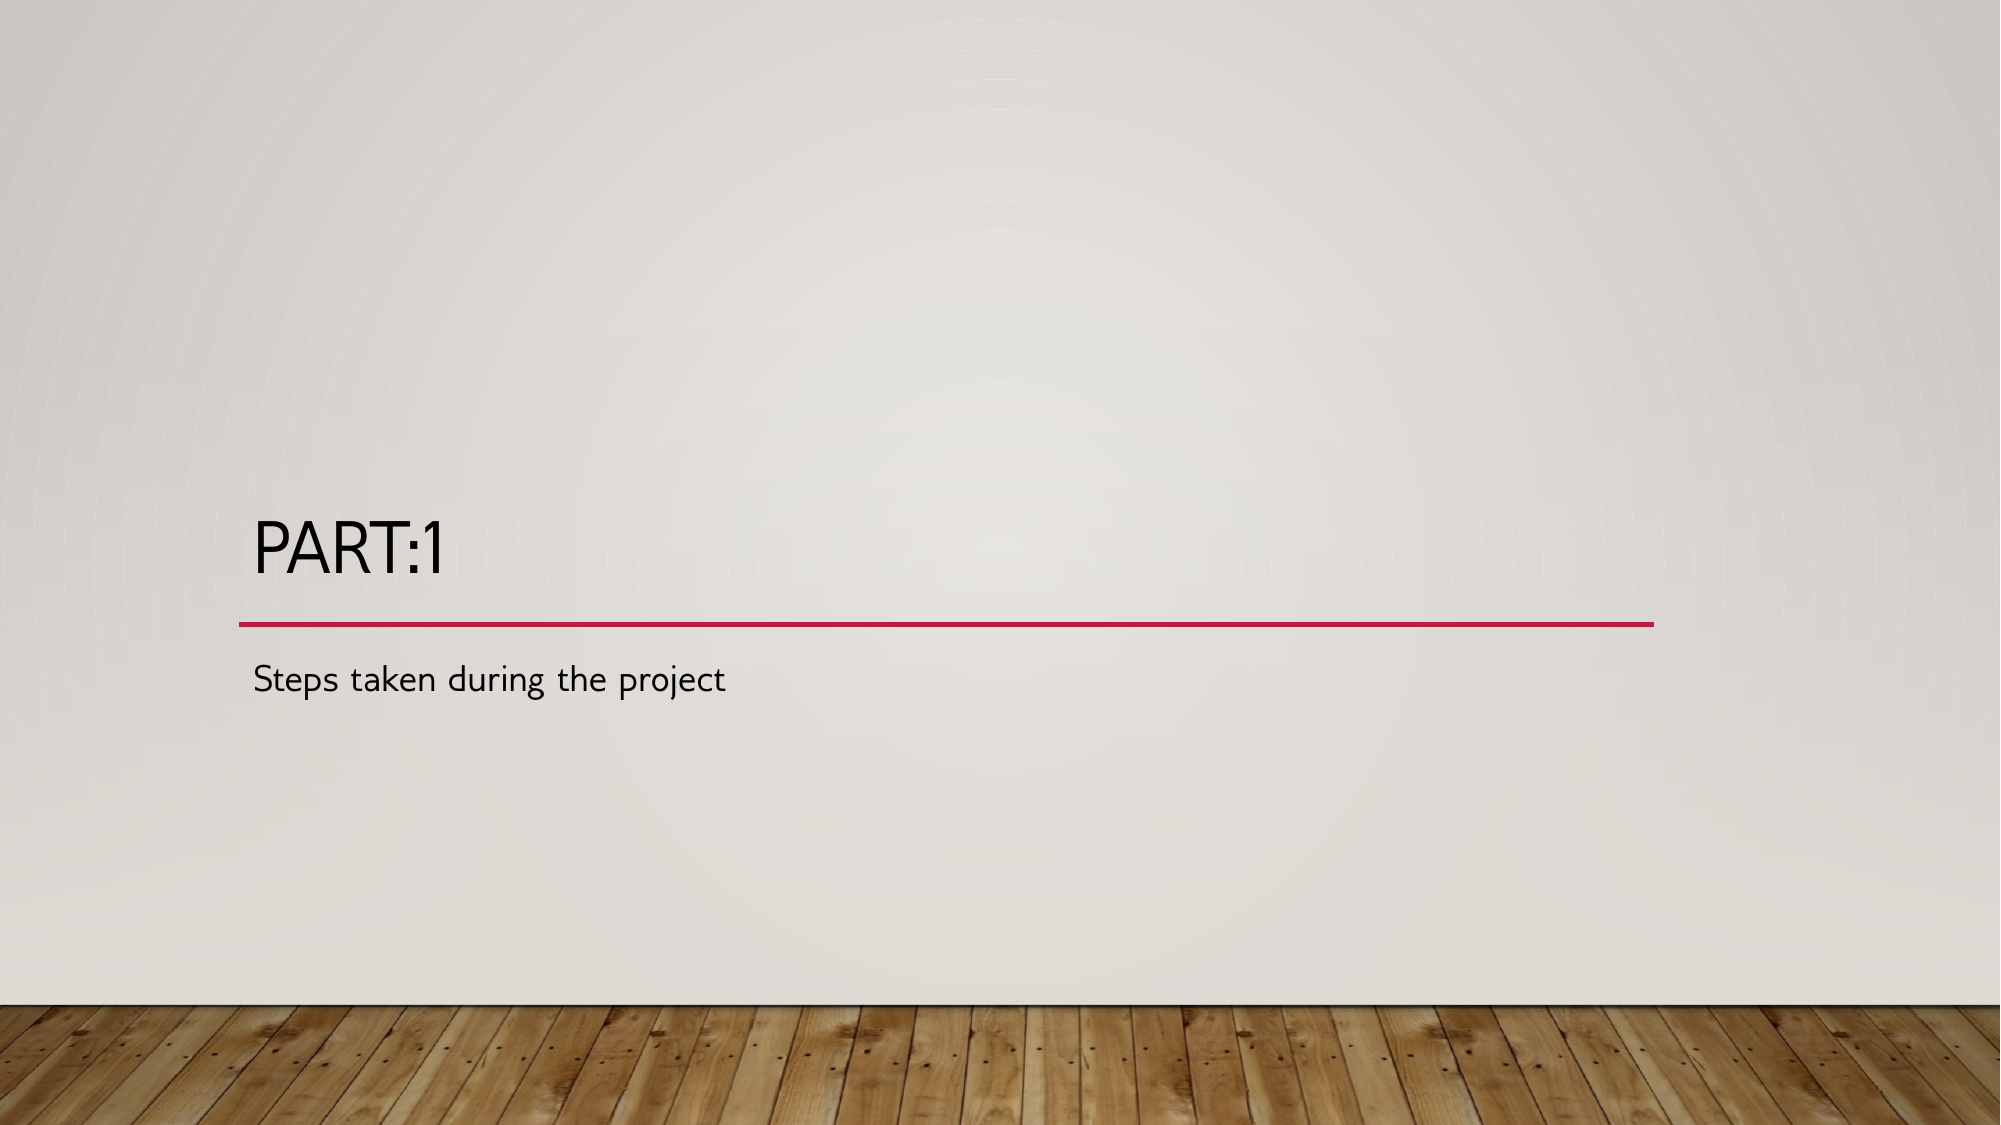

# Part:1
Steps taken during the project